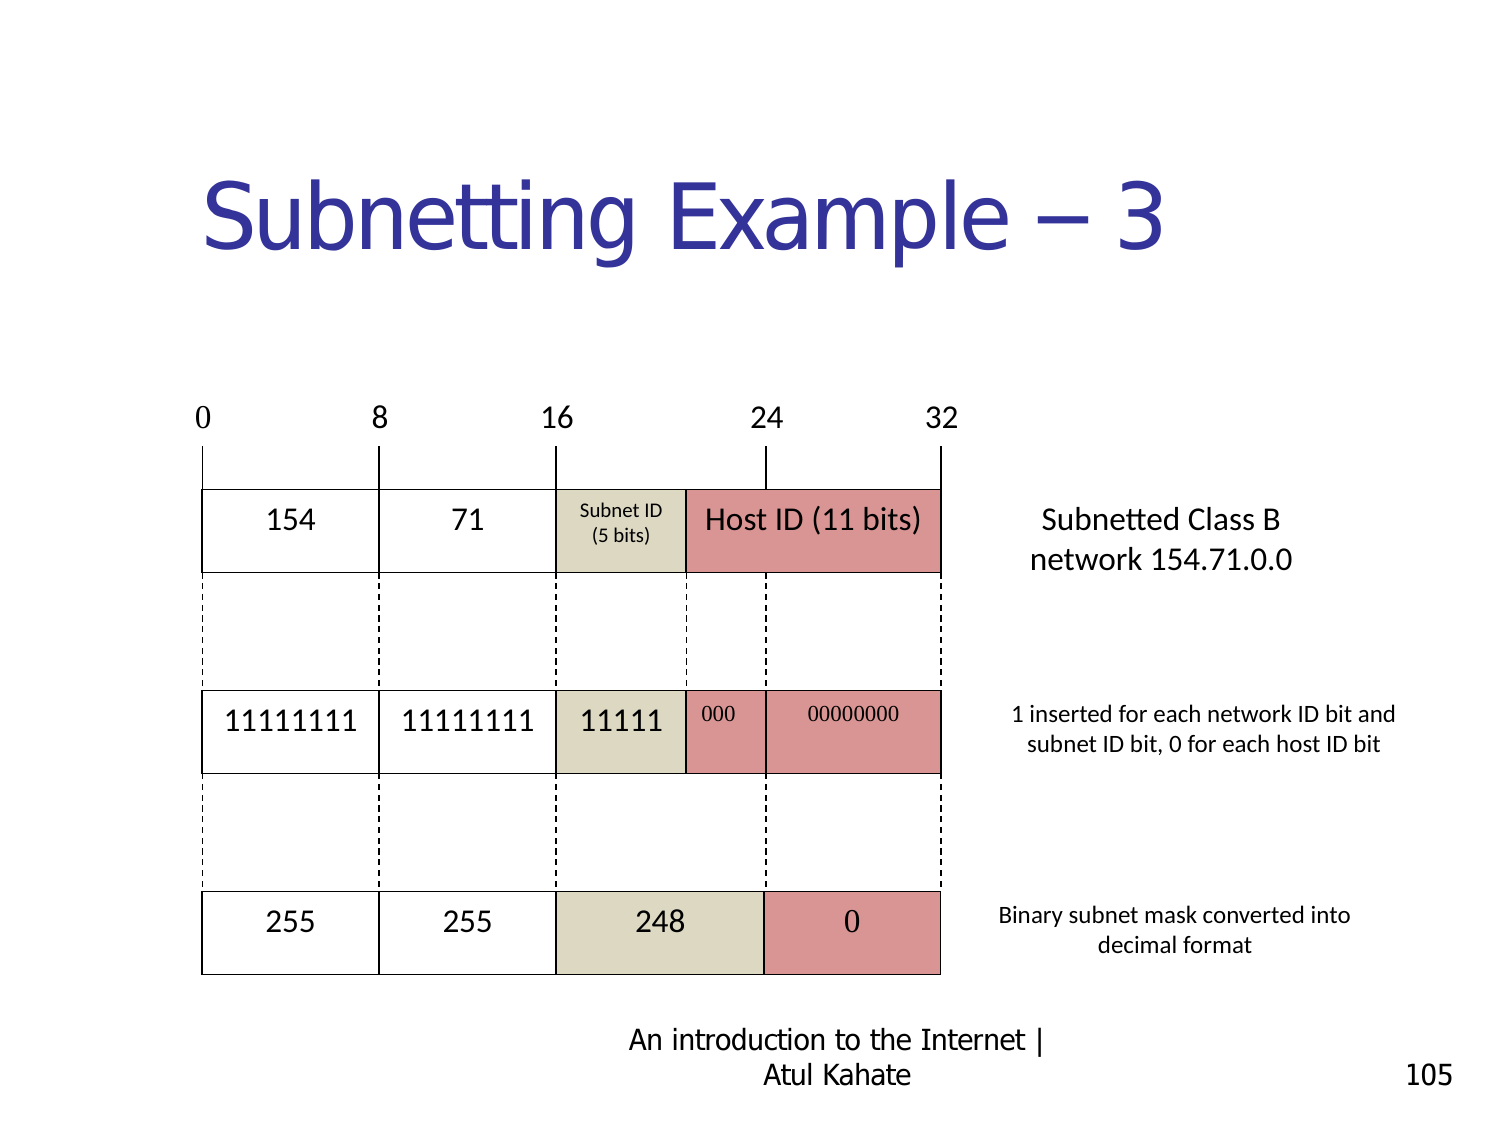

Subnetting Example – 3

0
8
16
24
32
154
71
Subnet ID (5 bits)
Host ID (11 bits)
Subnetted Class B network 154.71.0.0
11111111
11111111
11111
000
00000000
1 inserted for each network ID bit and subnet ID bit, 0 for each host ID bit
255
255
248
0
Binary subnet mask converted into decimal format
An introduction to the Internet | Atul Kahate
105